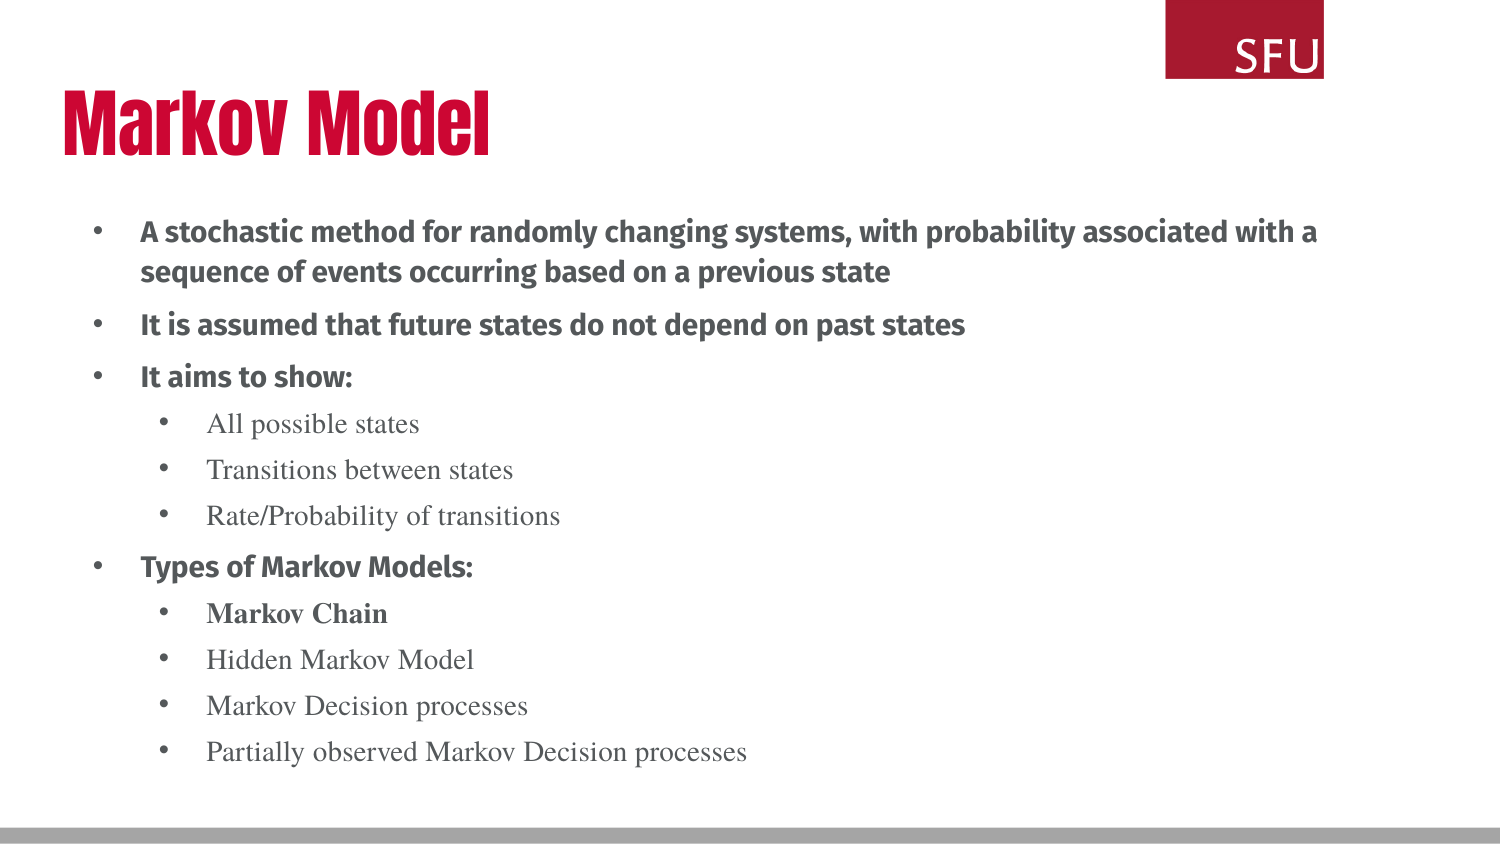

# Markov Model
A stochastic method for randomly changing systems, with probability associated with a sequence of events occurring based on a previous state
It is assumed that future states do not depend on past states
It aims to show:
All possible states
Transitions between states
Rate/Probability of transitions
Types of Markov Models:
Markov Chain
Hidden Markov Model
Markov Decision processes
Partially observed Markov Decision processes